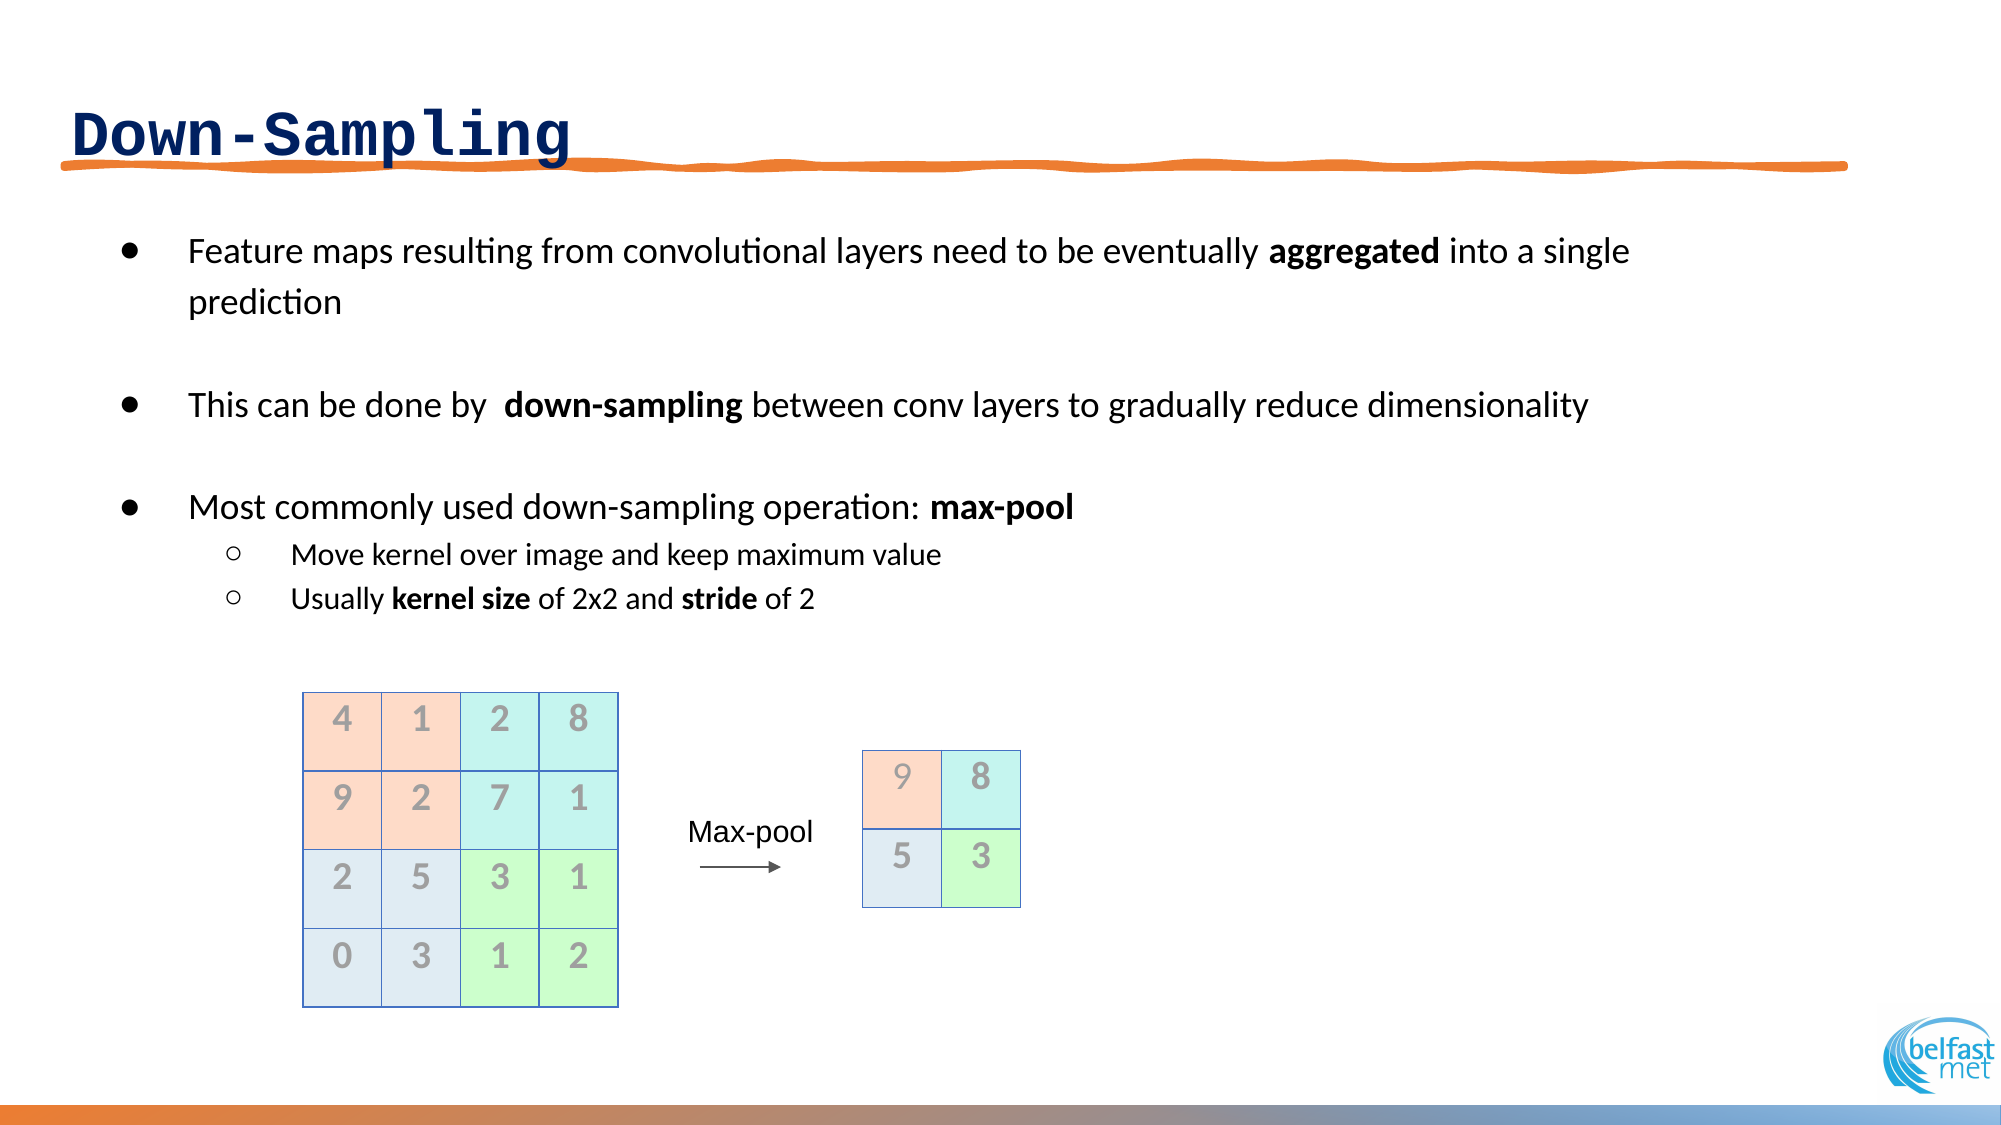

# Down-Sampling
Feature maps resulting from convolutional layers need to be eventually aggregated into a single prediction

This can be done by  down-sampling between conv layers to gradually reduce dimensionality

Most commonly used down-sampling operation: max-pool
Move kernel over image and keep maximum value
Usually kernel size of 2x2 and stride of 2

| 4 | 1 | 2 | 8 |
| --- | --- | --- | --- |
| 9 | 2 | 7 | 1 |
| 2 | 5 | 3 | 1 |
| 0 | 3 | 1 | 2 |
| 9 | 8 |
| --- | --- |
| 5 | 3 |
Max-pool